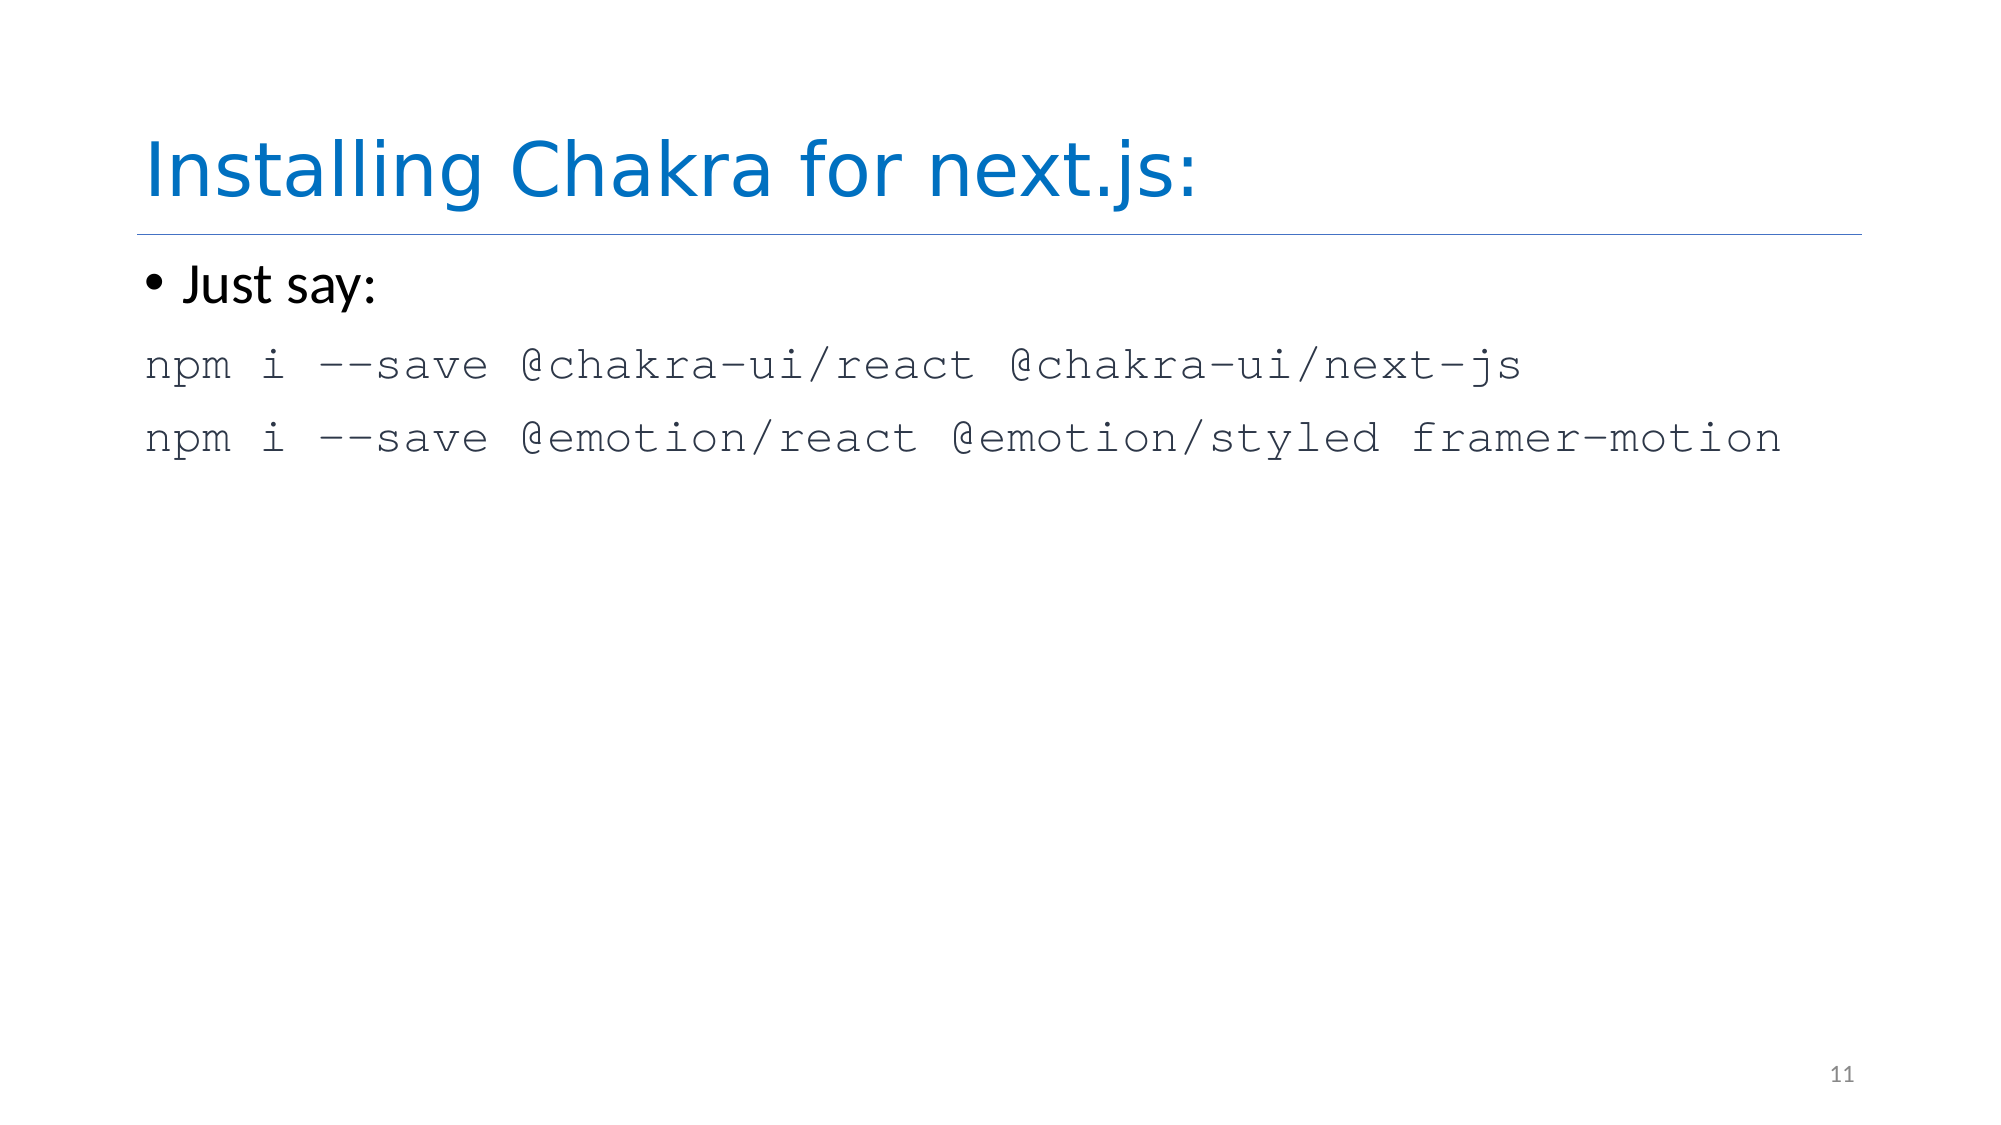

# Installing Chakra for next.js:
Just say:
npm i -–save @chakra-ui/react @chakra-ui/next-js
npm i --save @emotion/react @emotion/styled framer-motion
11